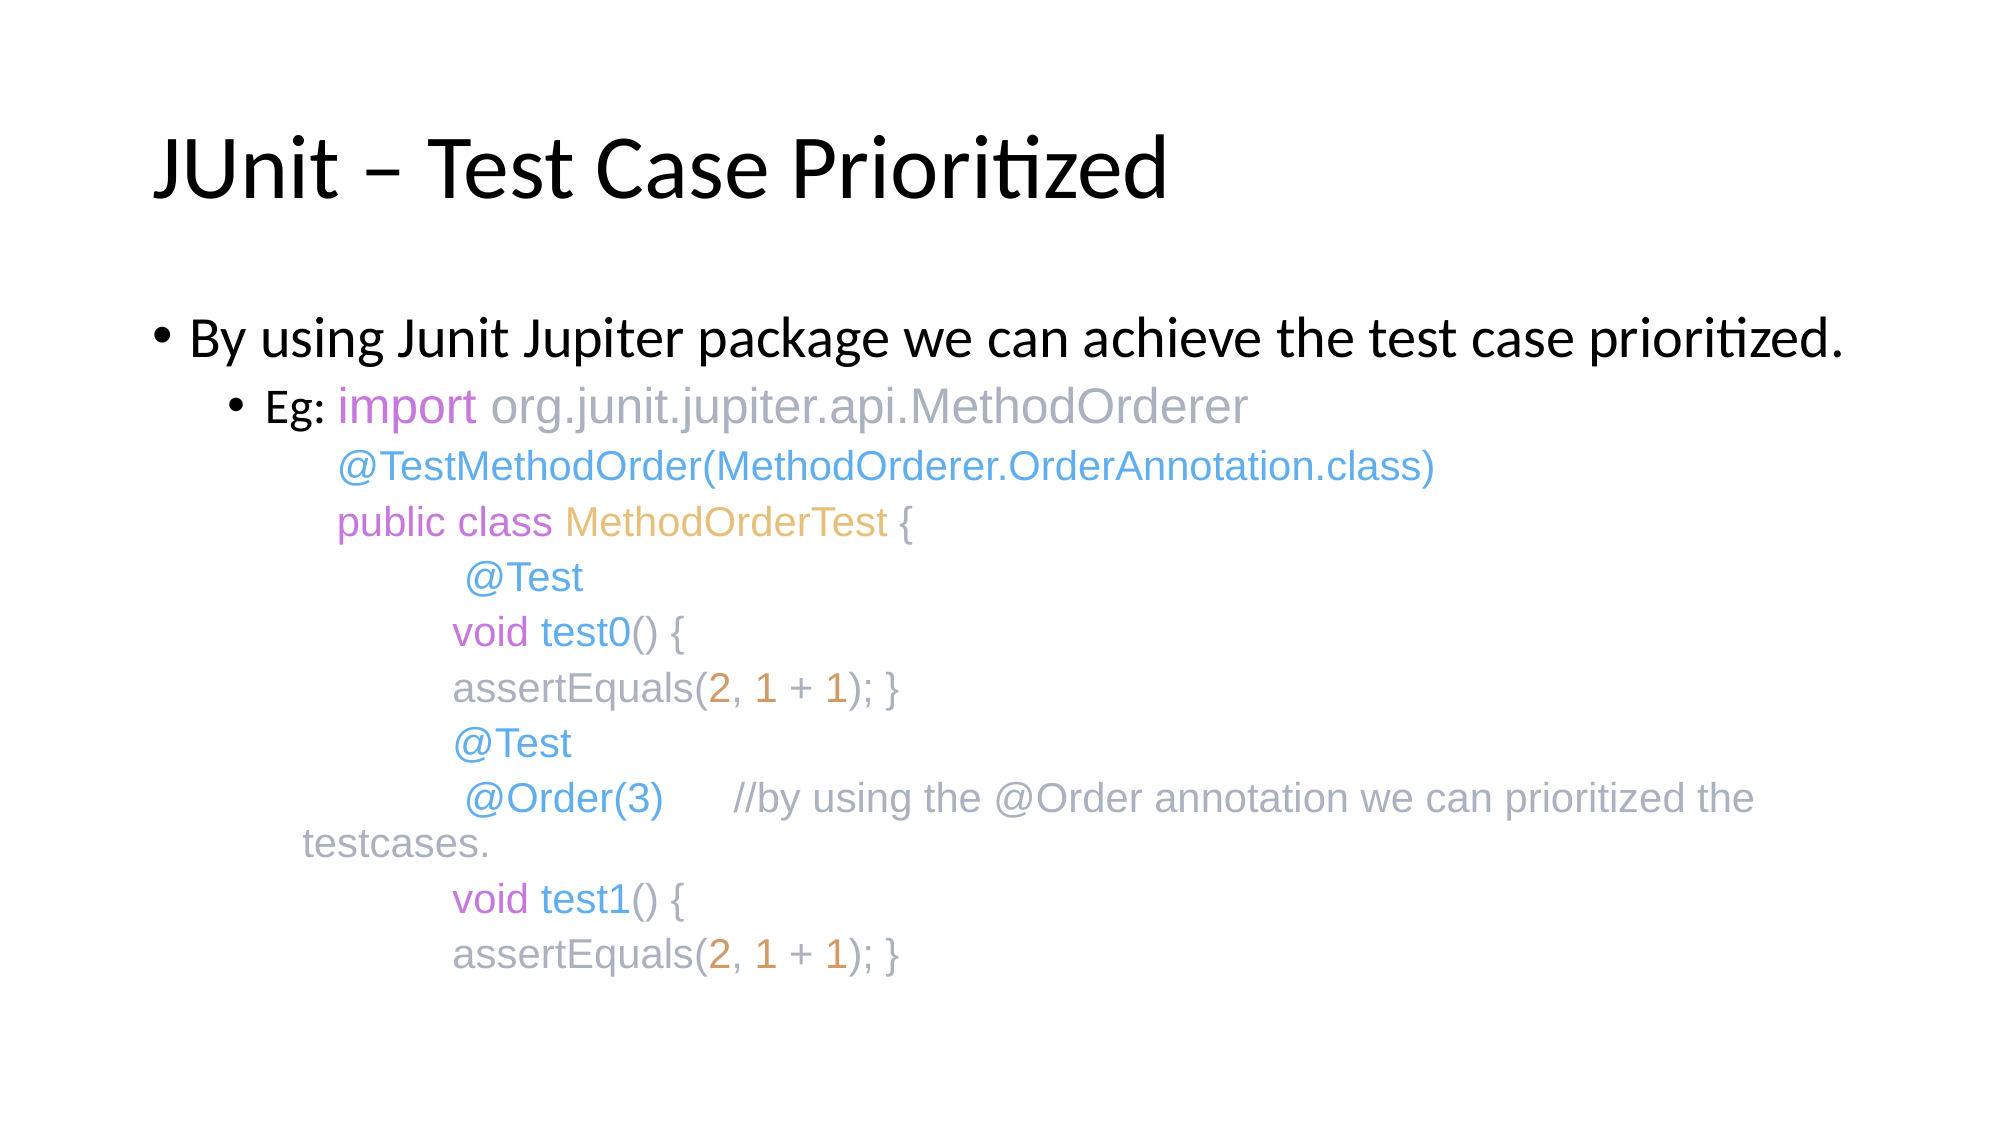

# JUnit – Test Case Prioritized
By using Junit Jupiter package we can achieve the test case prioritized.
Eg: import org.junit.jupiter.api.MethodOrderer
   @TestMethodOrder(MethodOrderer.OrderAnnotation.class)
   public class MethodOrderTest {
	 @Test
	void test0() {
	assertEquals(2, 1 + 1); }
	@Test
	 @Order(3)      //by using the @Order annotation we can prioritized the testcases.
	void test1() {
	assertEquals(2, 1 + 1); }